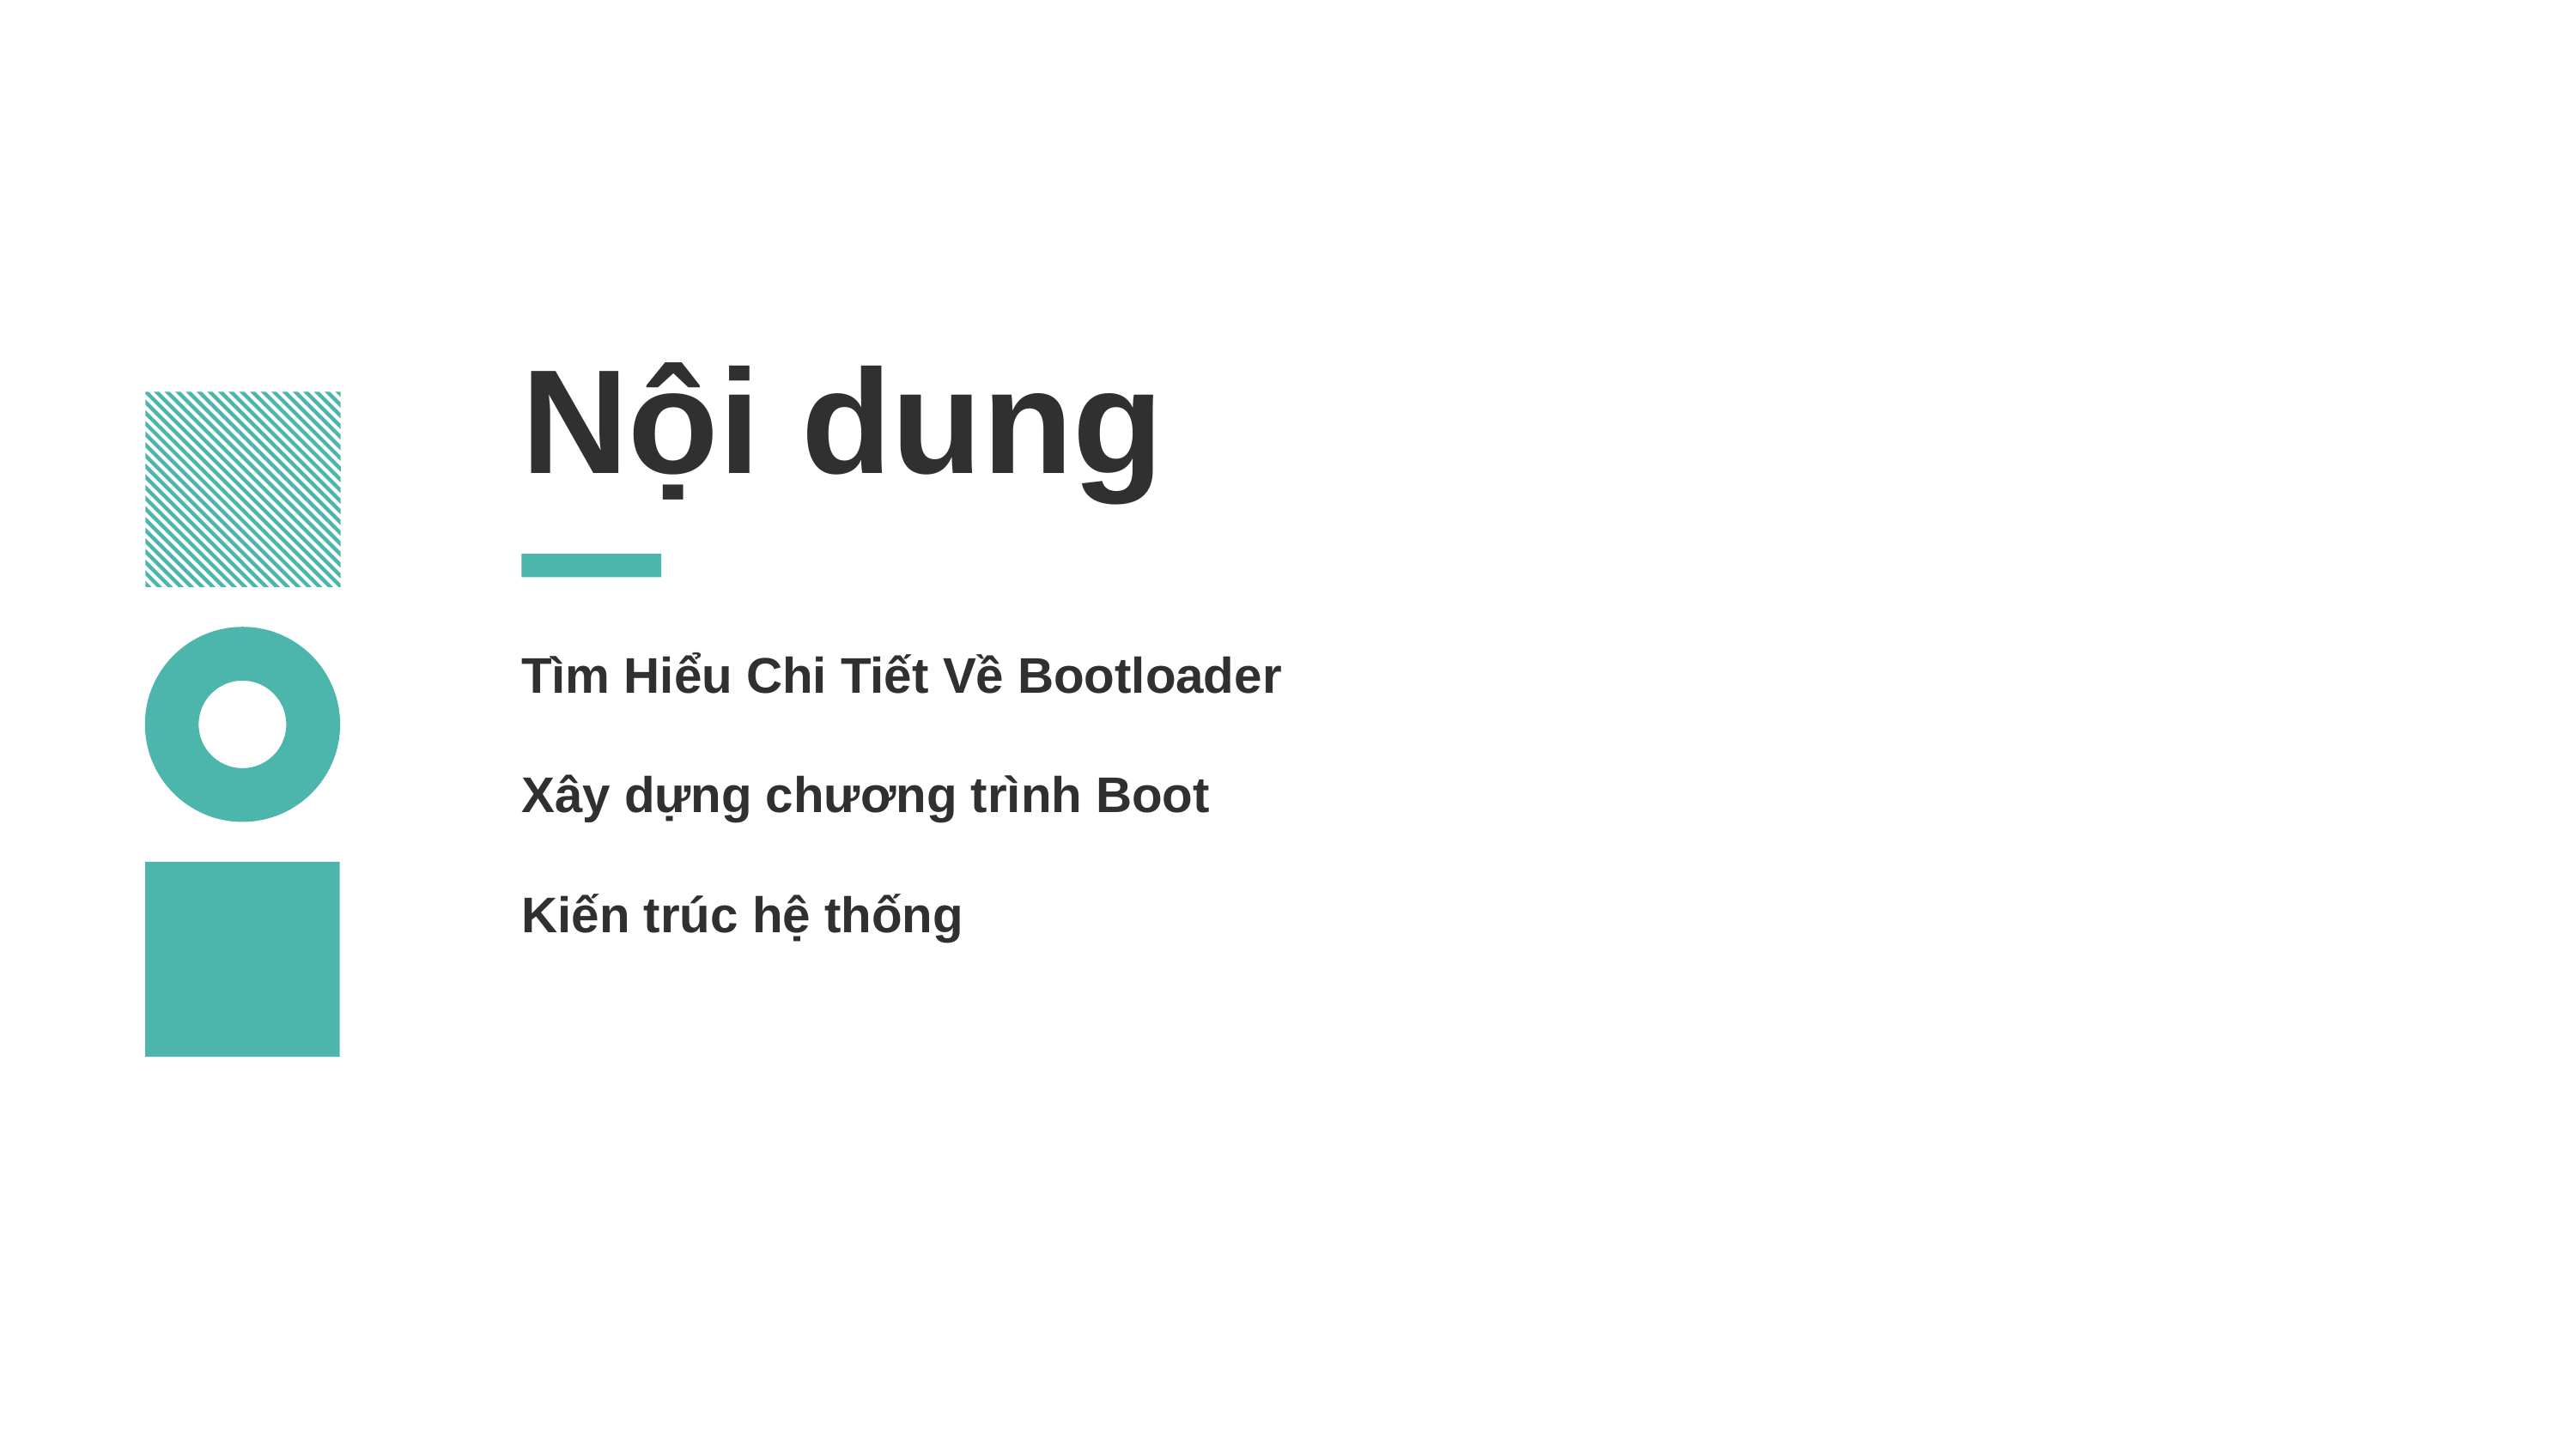

Nội dung

Tìm Hiểu Chi Tiết Về Bootloader
Xây dựng chương trình Boot
Kiến trúc hệ thống